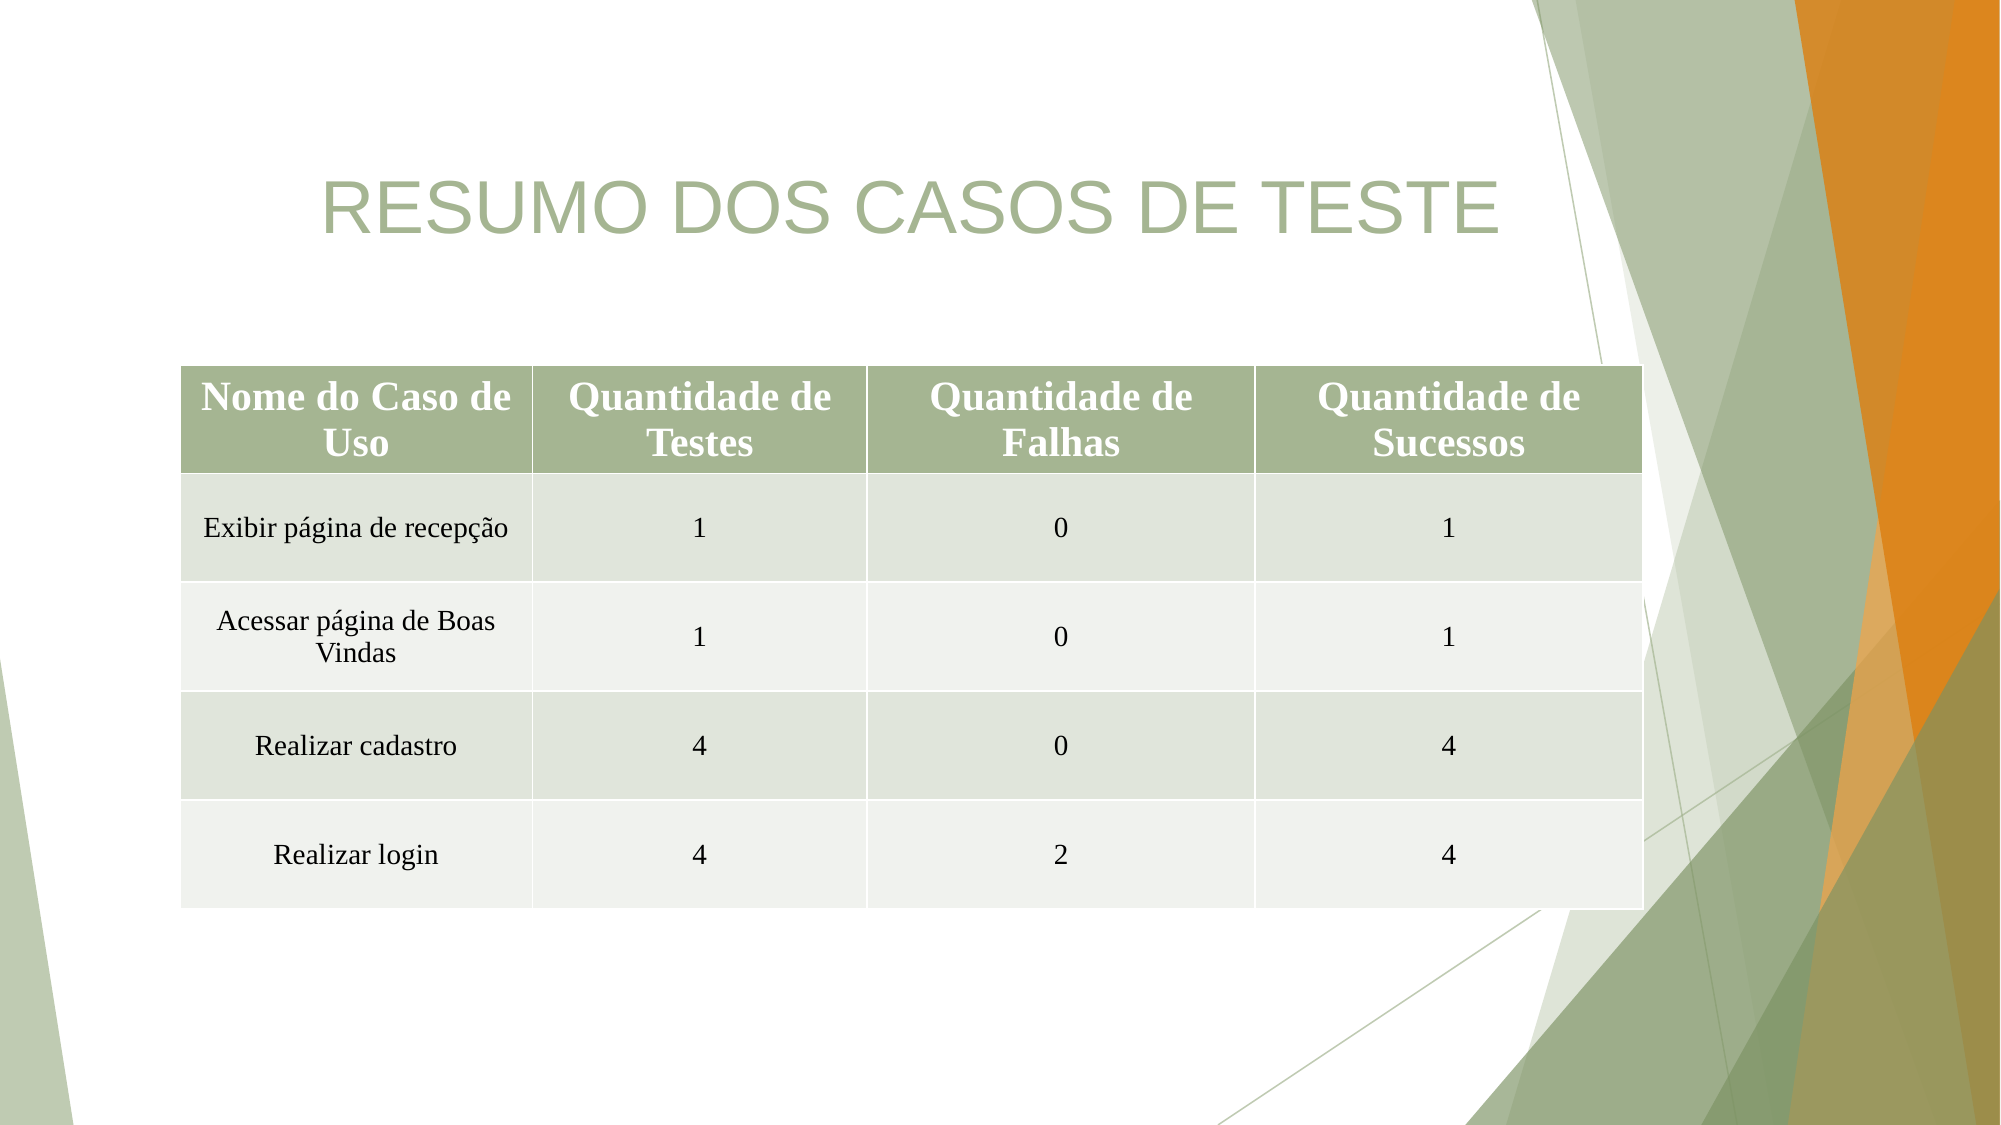

RESUMO DOS CASOS DE TESTE
| Nome do Caso de Uso | Quantidade de Testes | Quantidade de Falhas | Quantidade de Sucessos |
| --- | --- | --- | --- |
| Exibir página de recepção | 1 | 0 | 1 |
| Acessar página de Boas Vindas | 1 | 0 | 1 |
| Realizar cadastro | 4 | 0 | 4 |
| Realizar login | 4 | 2 | 4 |